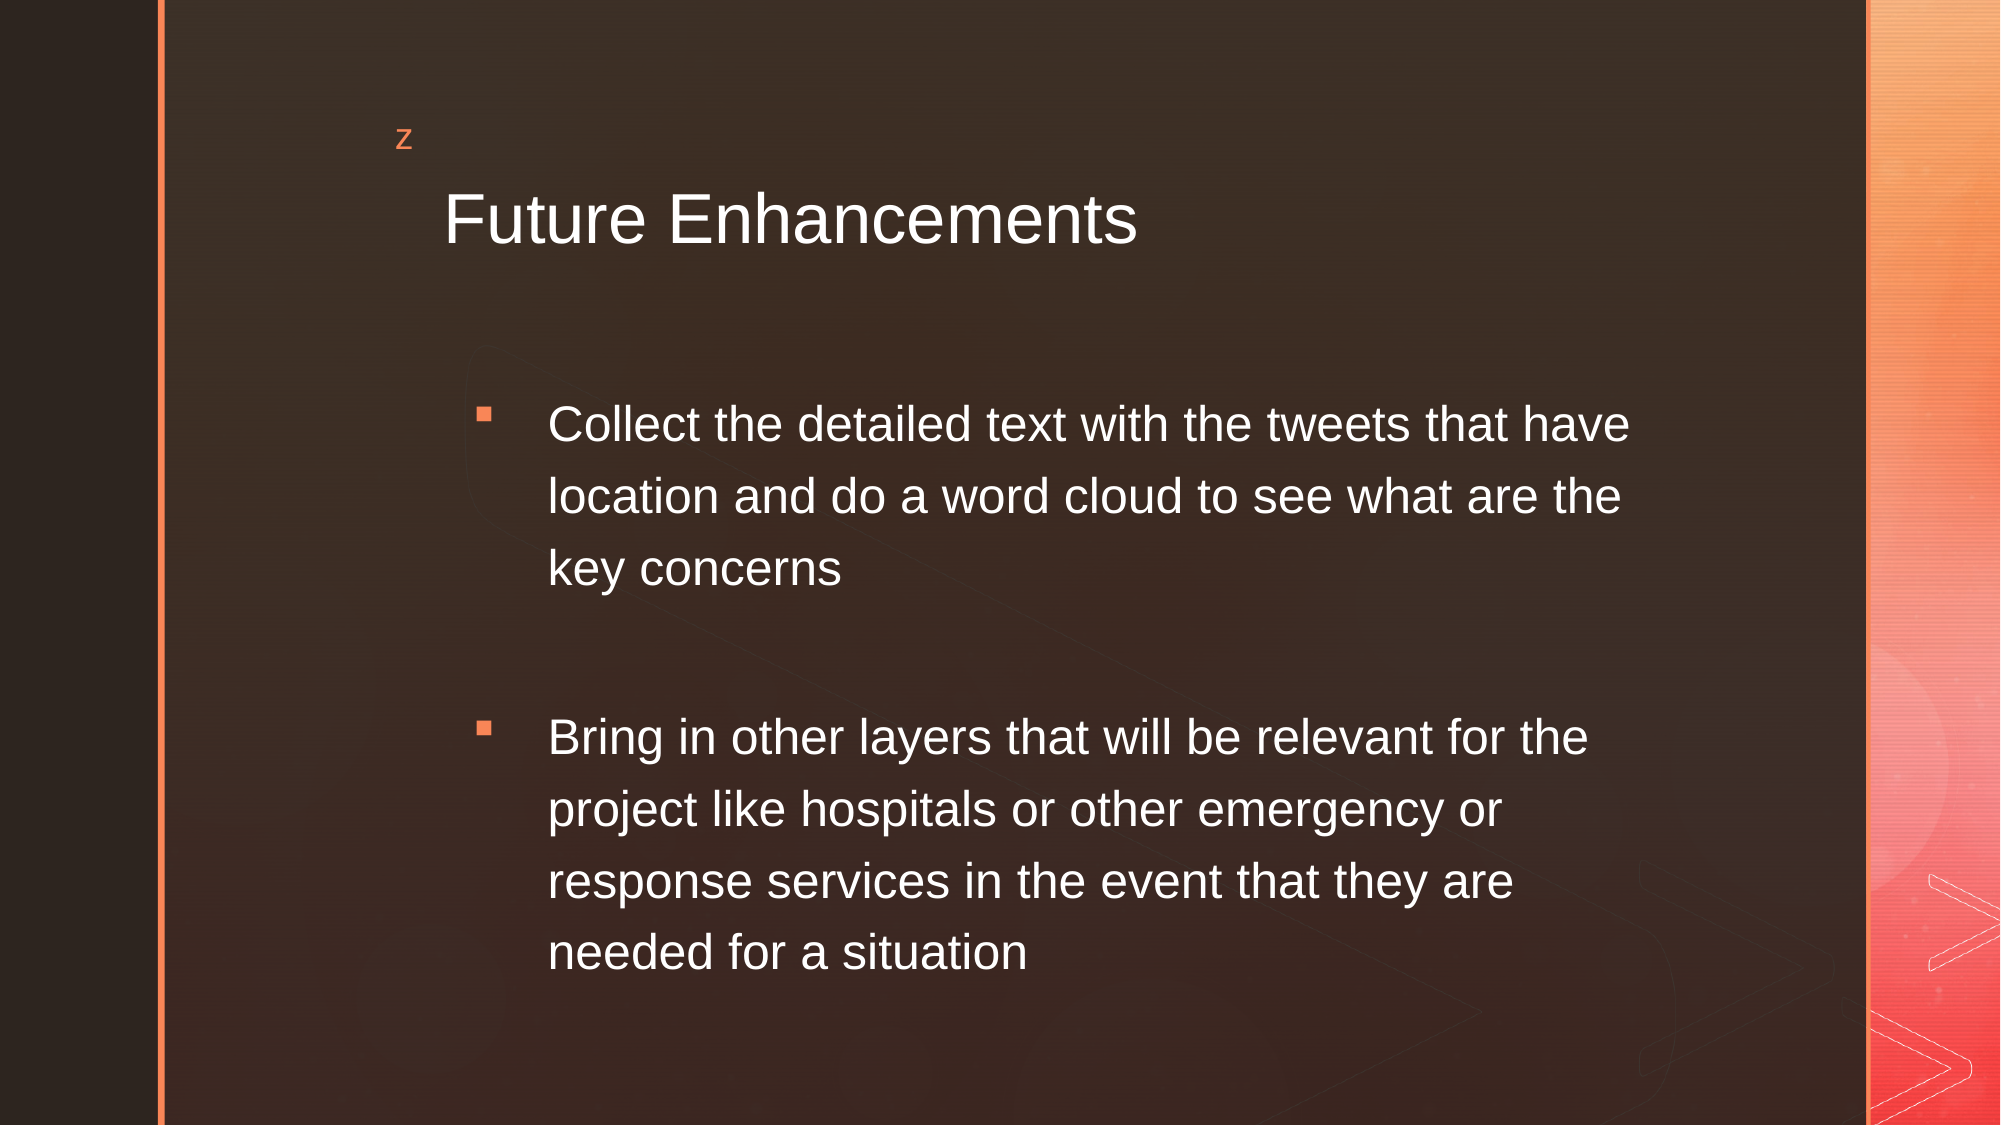

# Future Enhancements
Collect the detailed text with the tweets that have location and do a word cloud to see what are the key concerns

Bring in other layers that will be relevant for the project like hospitals or other emergency or response services in the event that they are needed for a situation